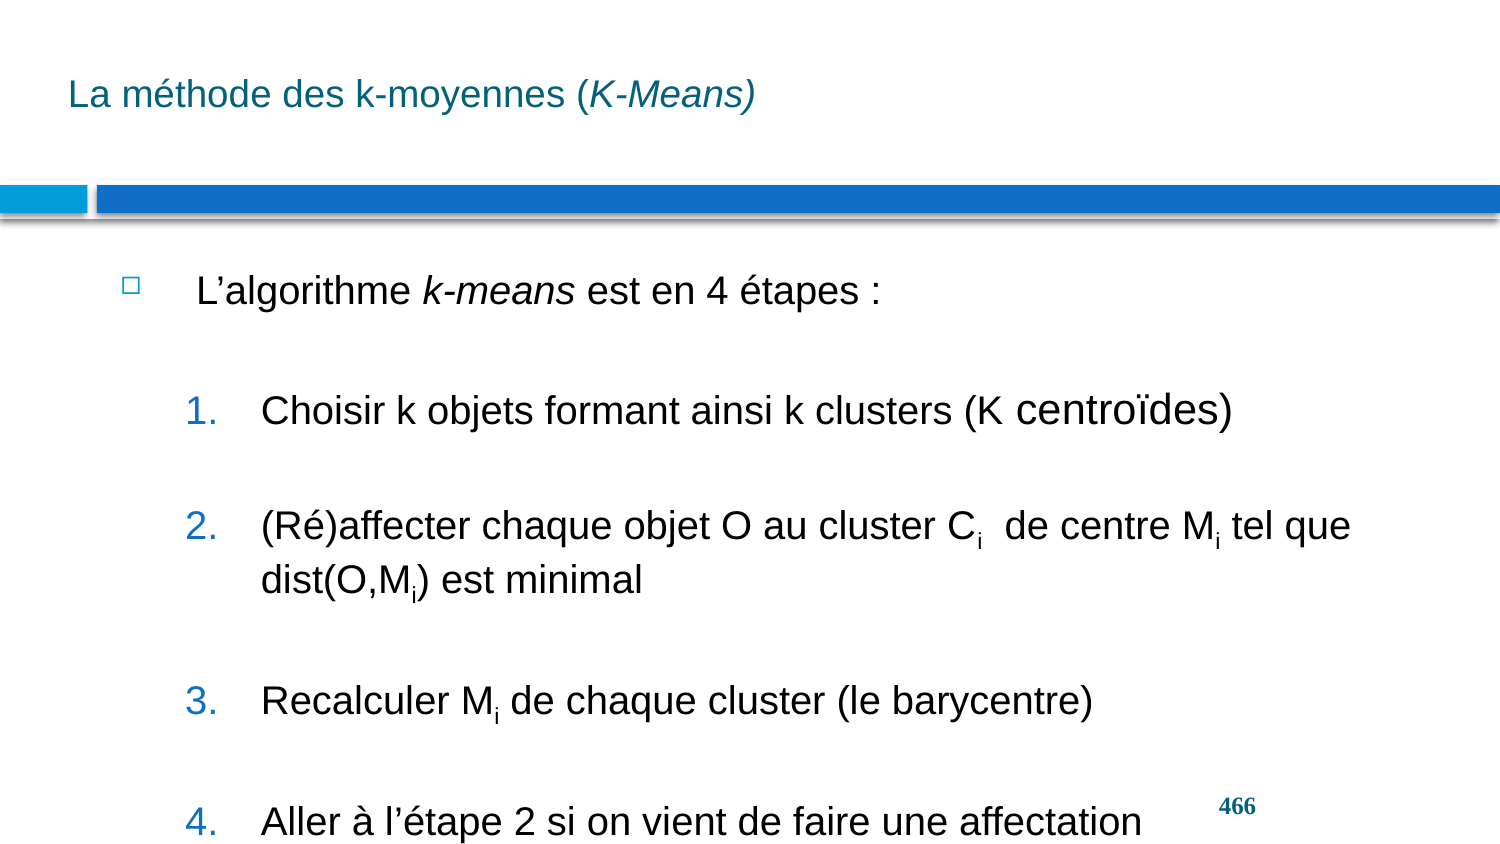

# La méthode des k-moyennes (K-Means)

L’algorithme k-means est en 4 étapes :

Choisir k objets formant ainsi k clusters (K centroïdes)

(Ré)affecter chaque objet O au cluster Ci  de centre Mi tel que dist(O,Mi) est minimal

Recalculer Mi de chaque cluster (le barycentre)

Aller à l’étape 2 si on vient de faire une affectation
466